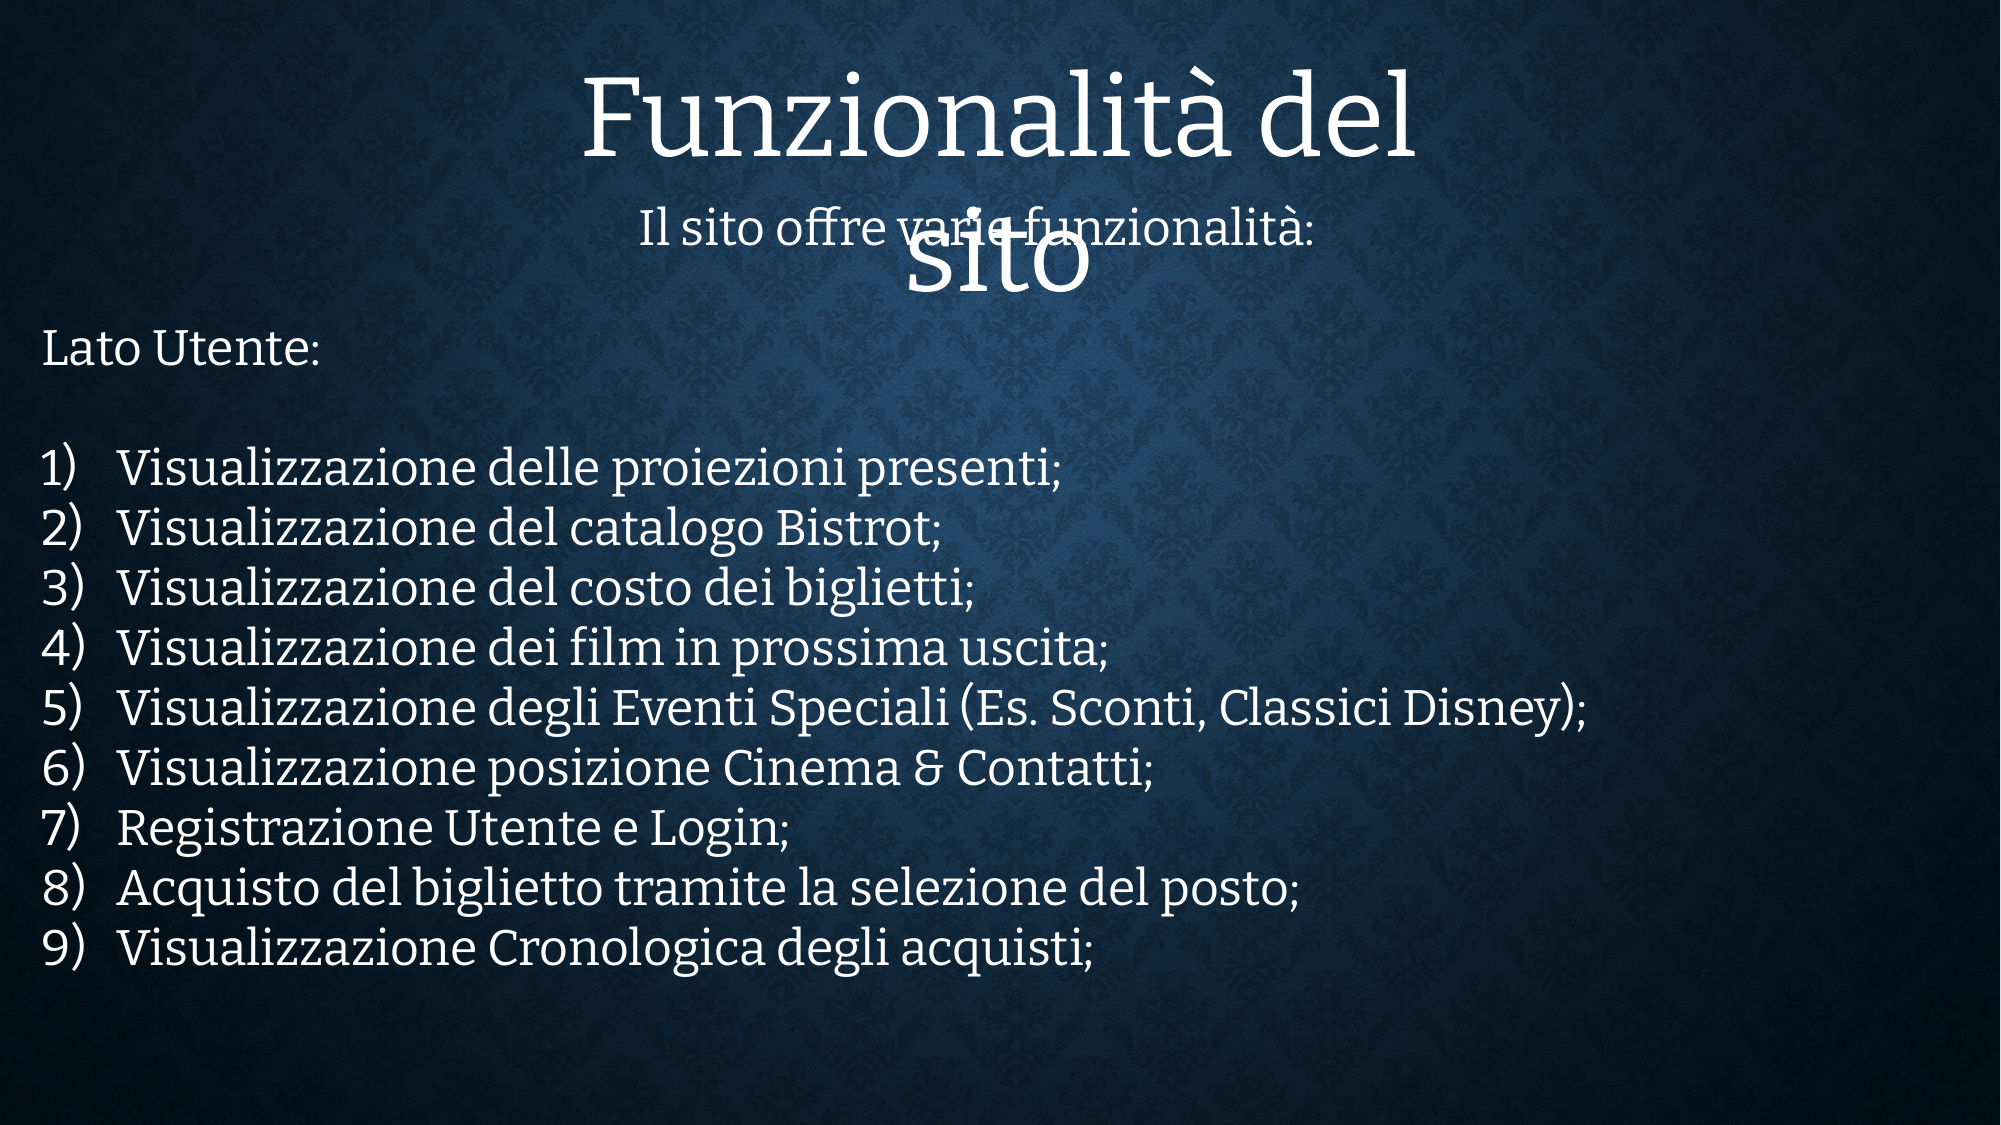

Funzionalità del sito
Il sito offre varie funzionalità:

Lato Utente:

Visualizzazione delle proiezioni presenti;
Visualizzazione del catalogo Bistrot;
Visualizzazione del costo dei biglietti;
Visualizzazione dei film in prossima uscita;
Visualizzazione degli Eventi Speciali (Es. Sconti, Classici Disney);
Visualizzazione posizione Cinema & Contatti;
Registrazione Utente e Login;
Acquisto del biglietto tramite la selezione del posto;
Visualizzazione Cronologica degli acquisti;